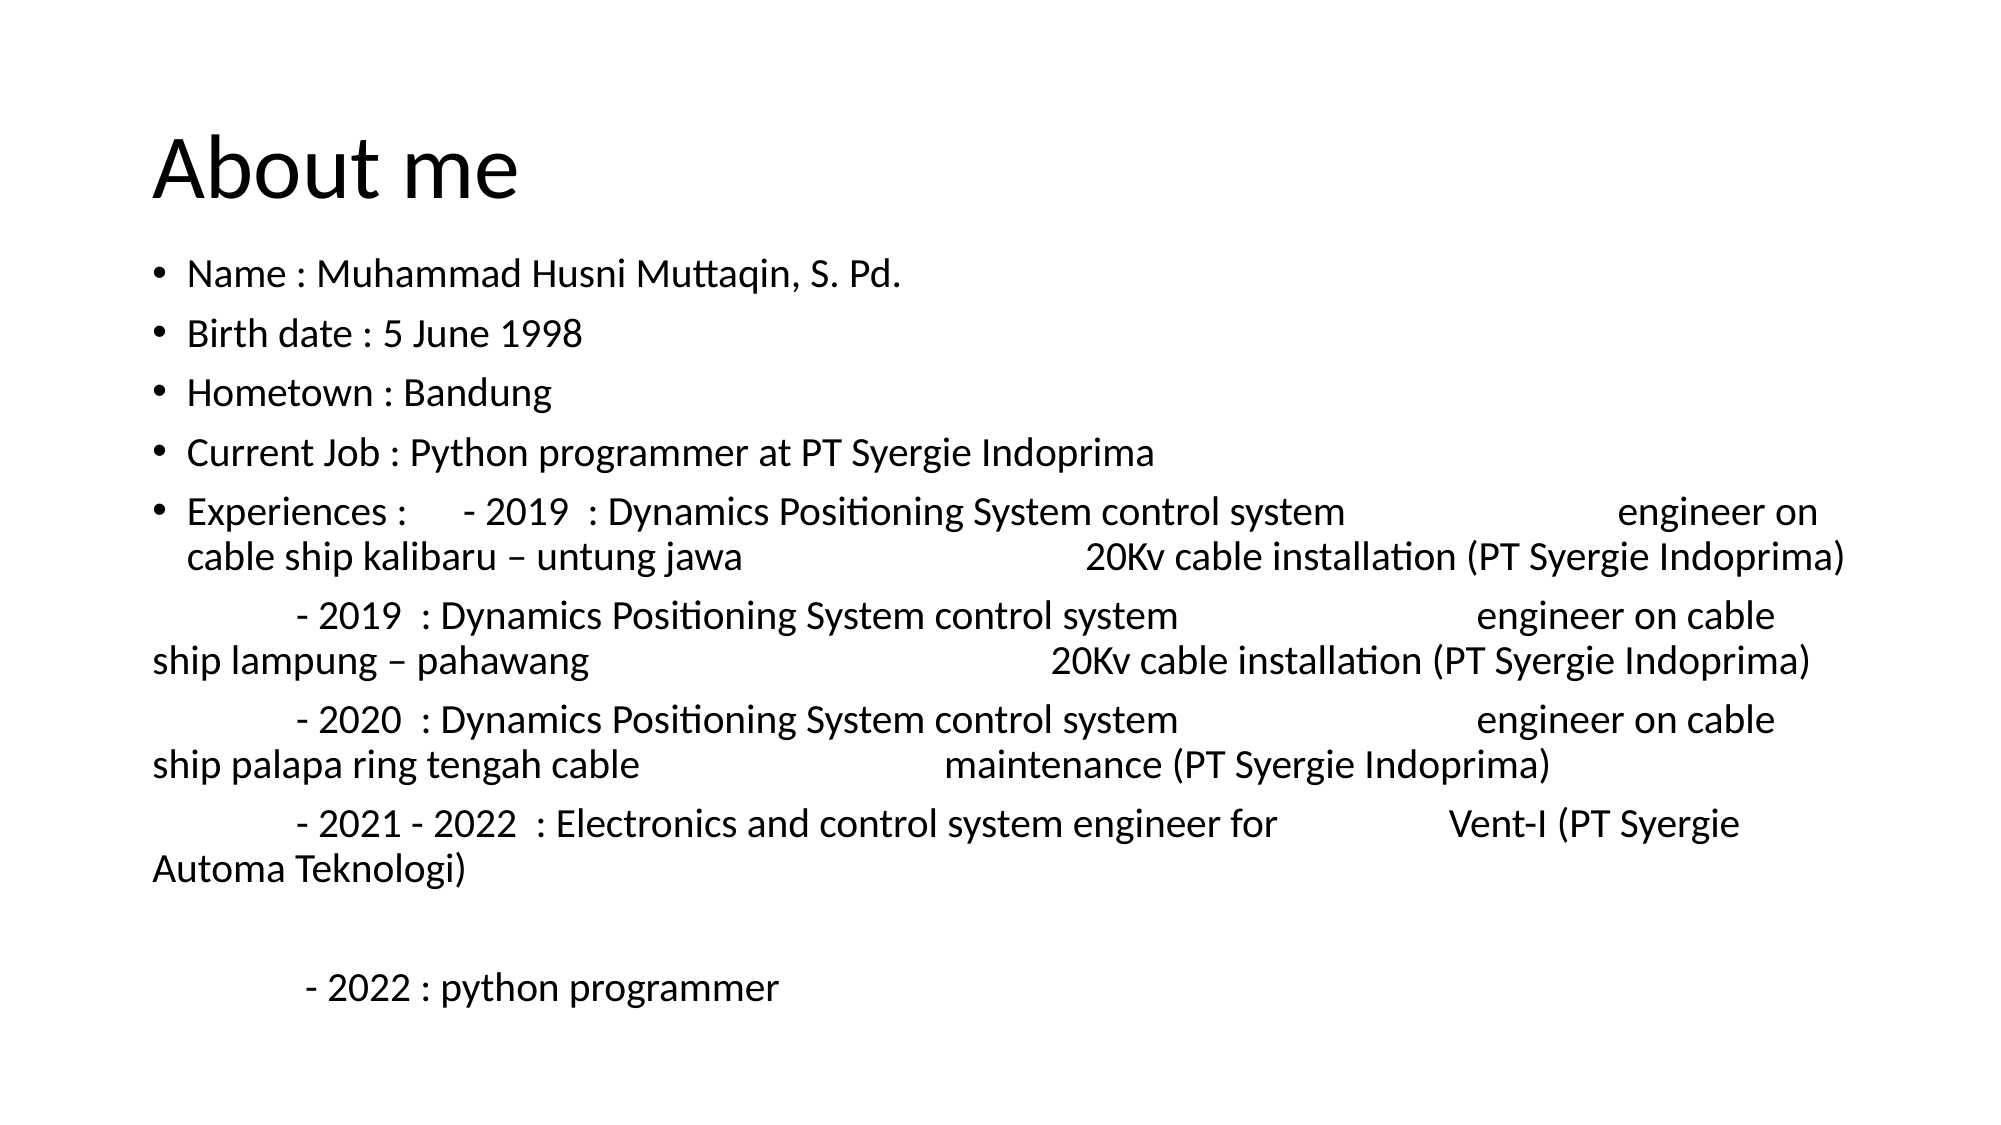

# About me
Name : Muhammad Husni Muttaqin, S. Pd.
Birth date : 5 June 1998
Hometown : Bandung
Current Job : Python programmer at PT Syergie Indoprima
Experiences :      - 2019  : Dynamics Positioning System control system 				       	    	     engineer on cable ship kalibaru – untung jawa 			         	      	     20Kv cable installation (PT Syergie Indoprima)
		    - 2019  : Dynamics Positioning System control system 				        		     engineer on cable ship lampung – pahawang 			         	        		     20Kv cable installation (PT Syergie Indoprima)
		    - 2020  : Dynamics Positioning System control system 				       		     engineer on cable ship palapa ring tengah cable				       	     maintenance (PT Syergie Indoprima)
		    - 2021 - 2022  : Electronics and control system engineer for 				       		  Vent-I (PT Syergie Automa Teknologi)

		     - 2022 : python programmer